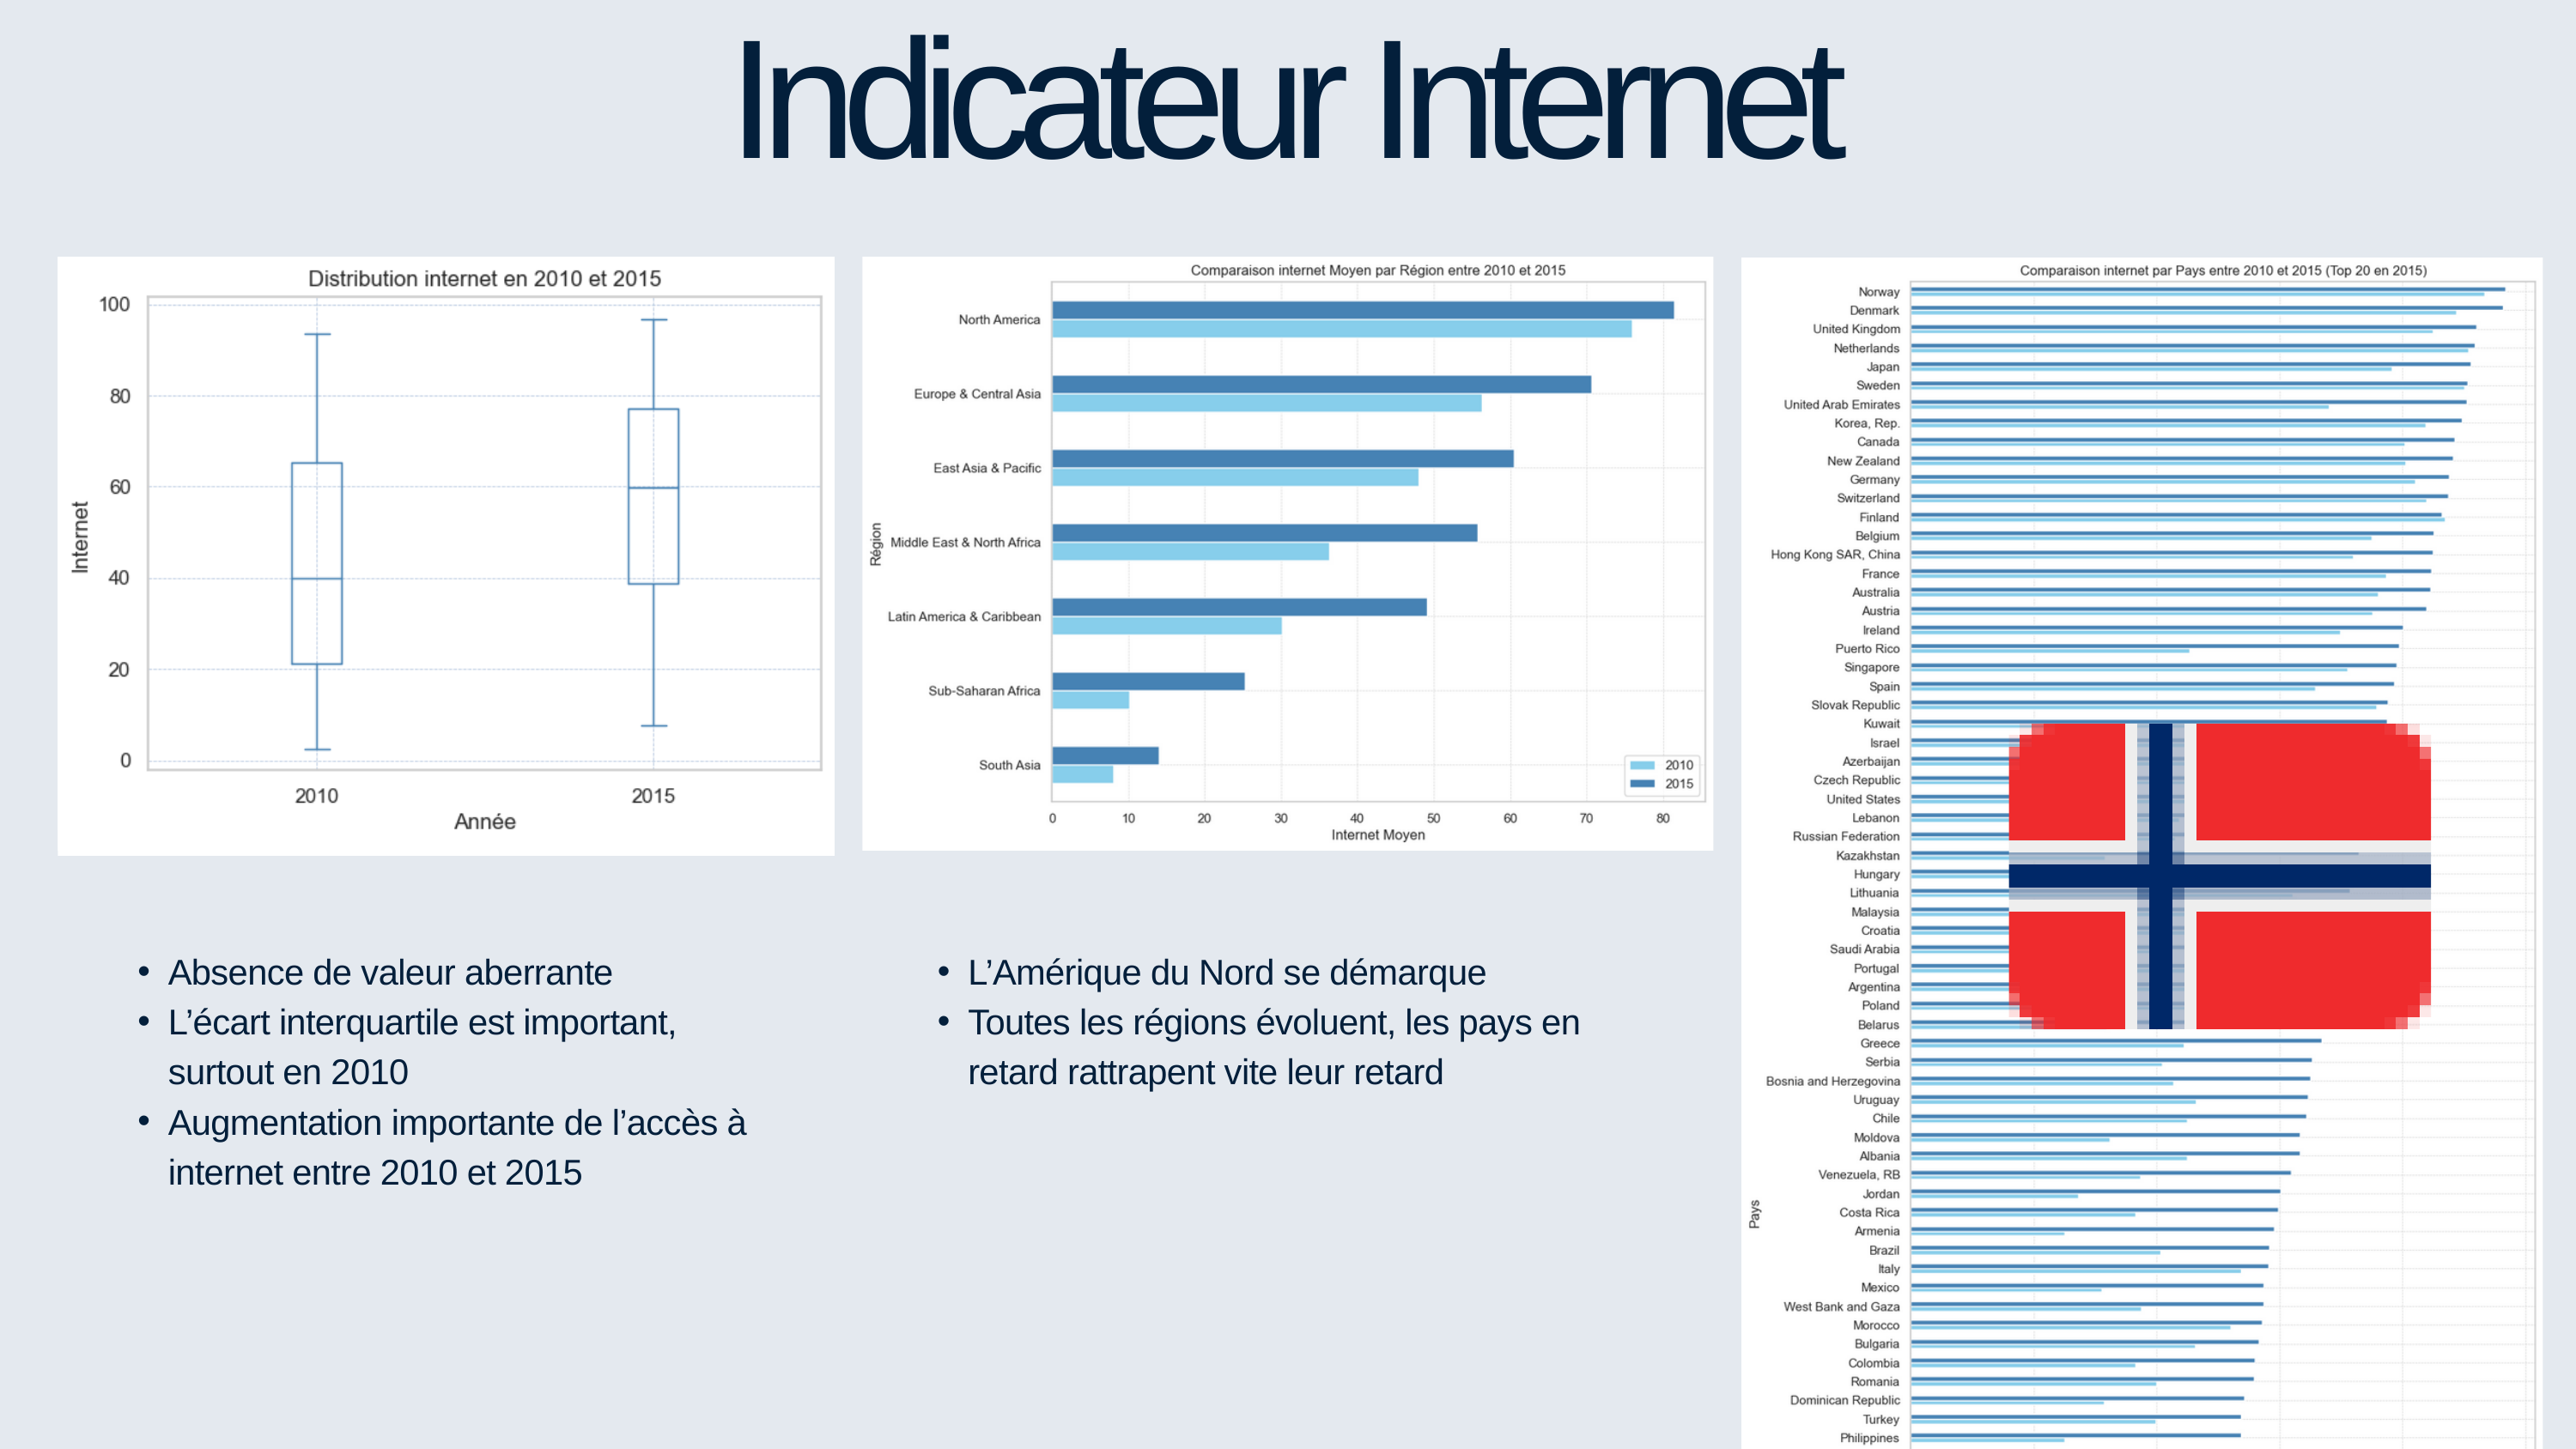

Indicateur Internet

Absence de valeur aberrante
L’écart interquartile est important, surtout en 2010
Augmentation importante de l’accès à internet entre 2010 et 2015

L’Amérique du Nord se démarque
Toutes les régions évoluent, les pays en retard rattrapent vite leur retard